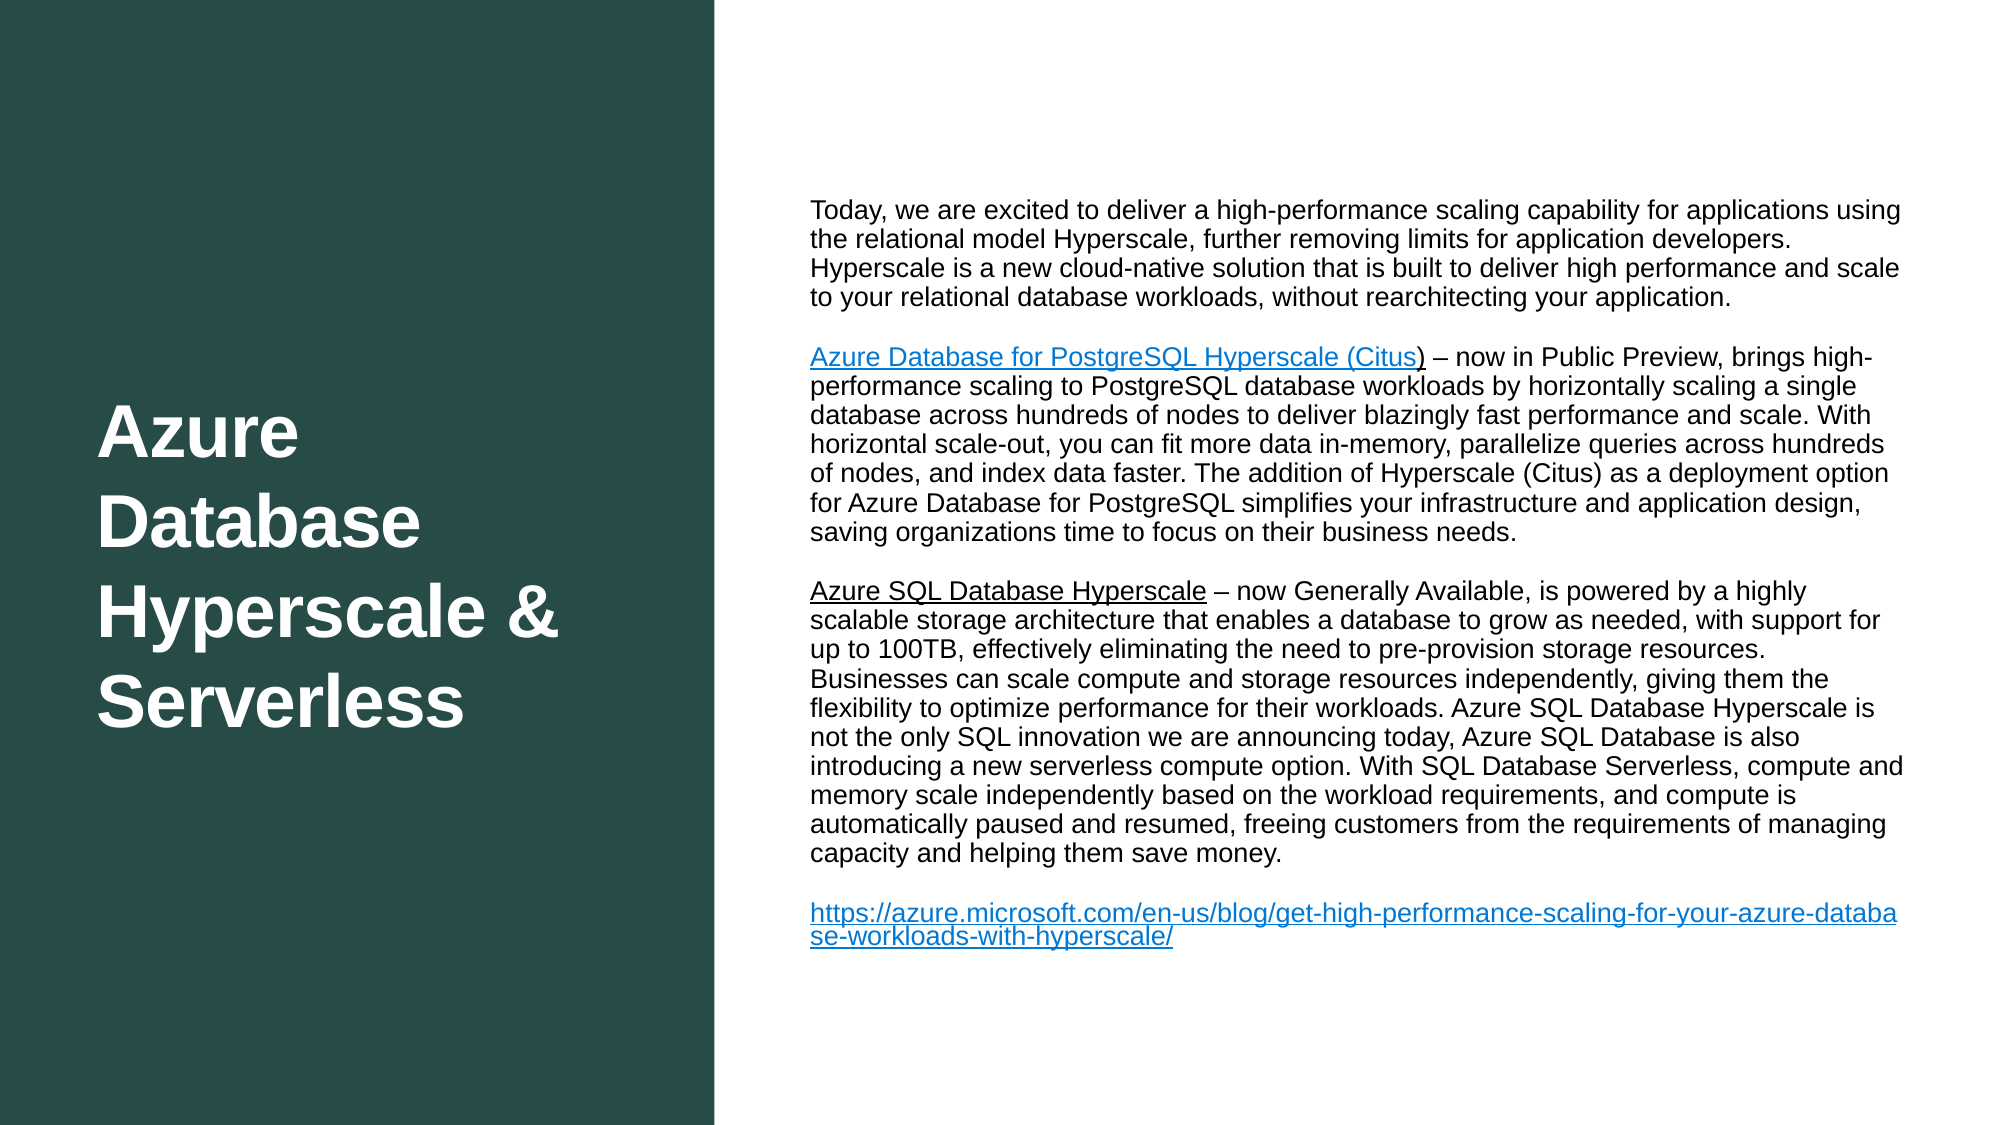

# Azure Database Hyperscale & Serverless
Today, we are excited to deliver a high-performance scaling capability for applications using the relational model Hyperscale, further removing limits for application developers. Hyperscale is a new cloud-native solution that is built to deliver high performance and scale to your relational database workloads, without rearchitecting your application.
Azure Database for PostgreSQL Hyperscale (Citus) – now in Public Preview, brings high-performance scaling to PostgreSQL database workloads by horizontally scaling a single database across hundreds of nodes to deliver blazingly fast performance and scale. With horizontal scale-out, you can fit more data in-memory, parallelize queries across hundreds of nodes, and index data faster. The addition of Hyperscale (Citus) as a deployment option for Azure Database for PostgreSQL simplifies your infrastructure and application design, saving organizations time to focus on their business needs.
Azure SQL Database Hyperscale – now Generally Available, is powered by a highly scalable storage architecture that enables a database to grow as needed, with support for up to 100TB, effectively eliminating the need to pre-provision storage resources. Businesses can scale compute and storage resources independently, giving them the flexibility to optimize performance for their workloads. Azure SQL Database Hyperscale is not the only SQL innovation we are announcing today, Azure SQL Database is also introducing a new serverless compute option. With SQL Database Serverless, compute and memory scale independently based on the workload requirements, and compute is automatically paused and resumed, freeing customers from the requirements of managing capacity and helping them save money.
https://azure.microsoft.com/en-us/blog/get-high-performance-scaling-for-your-azure-database-workloads-with-hyperscale/